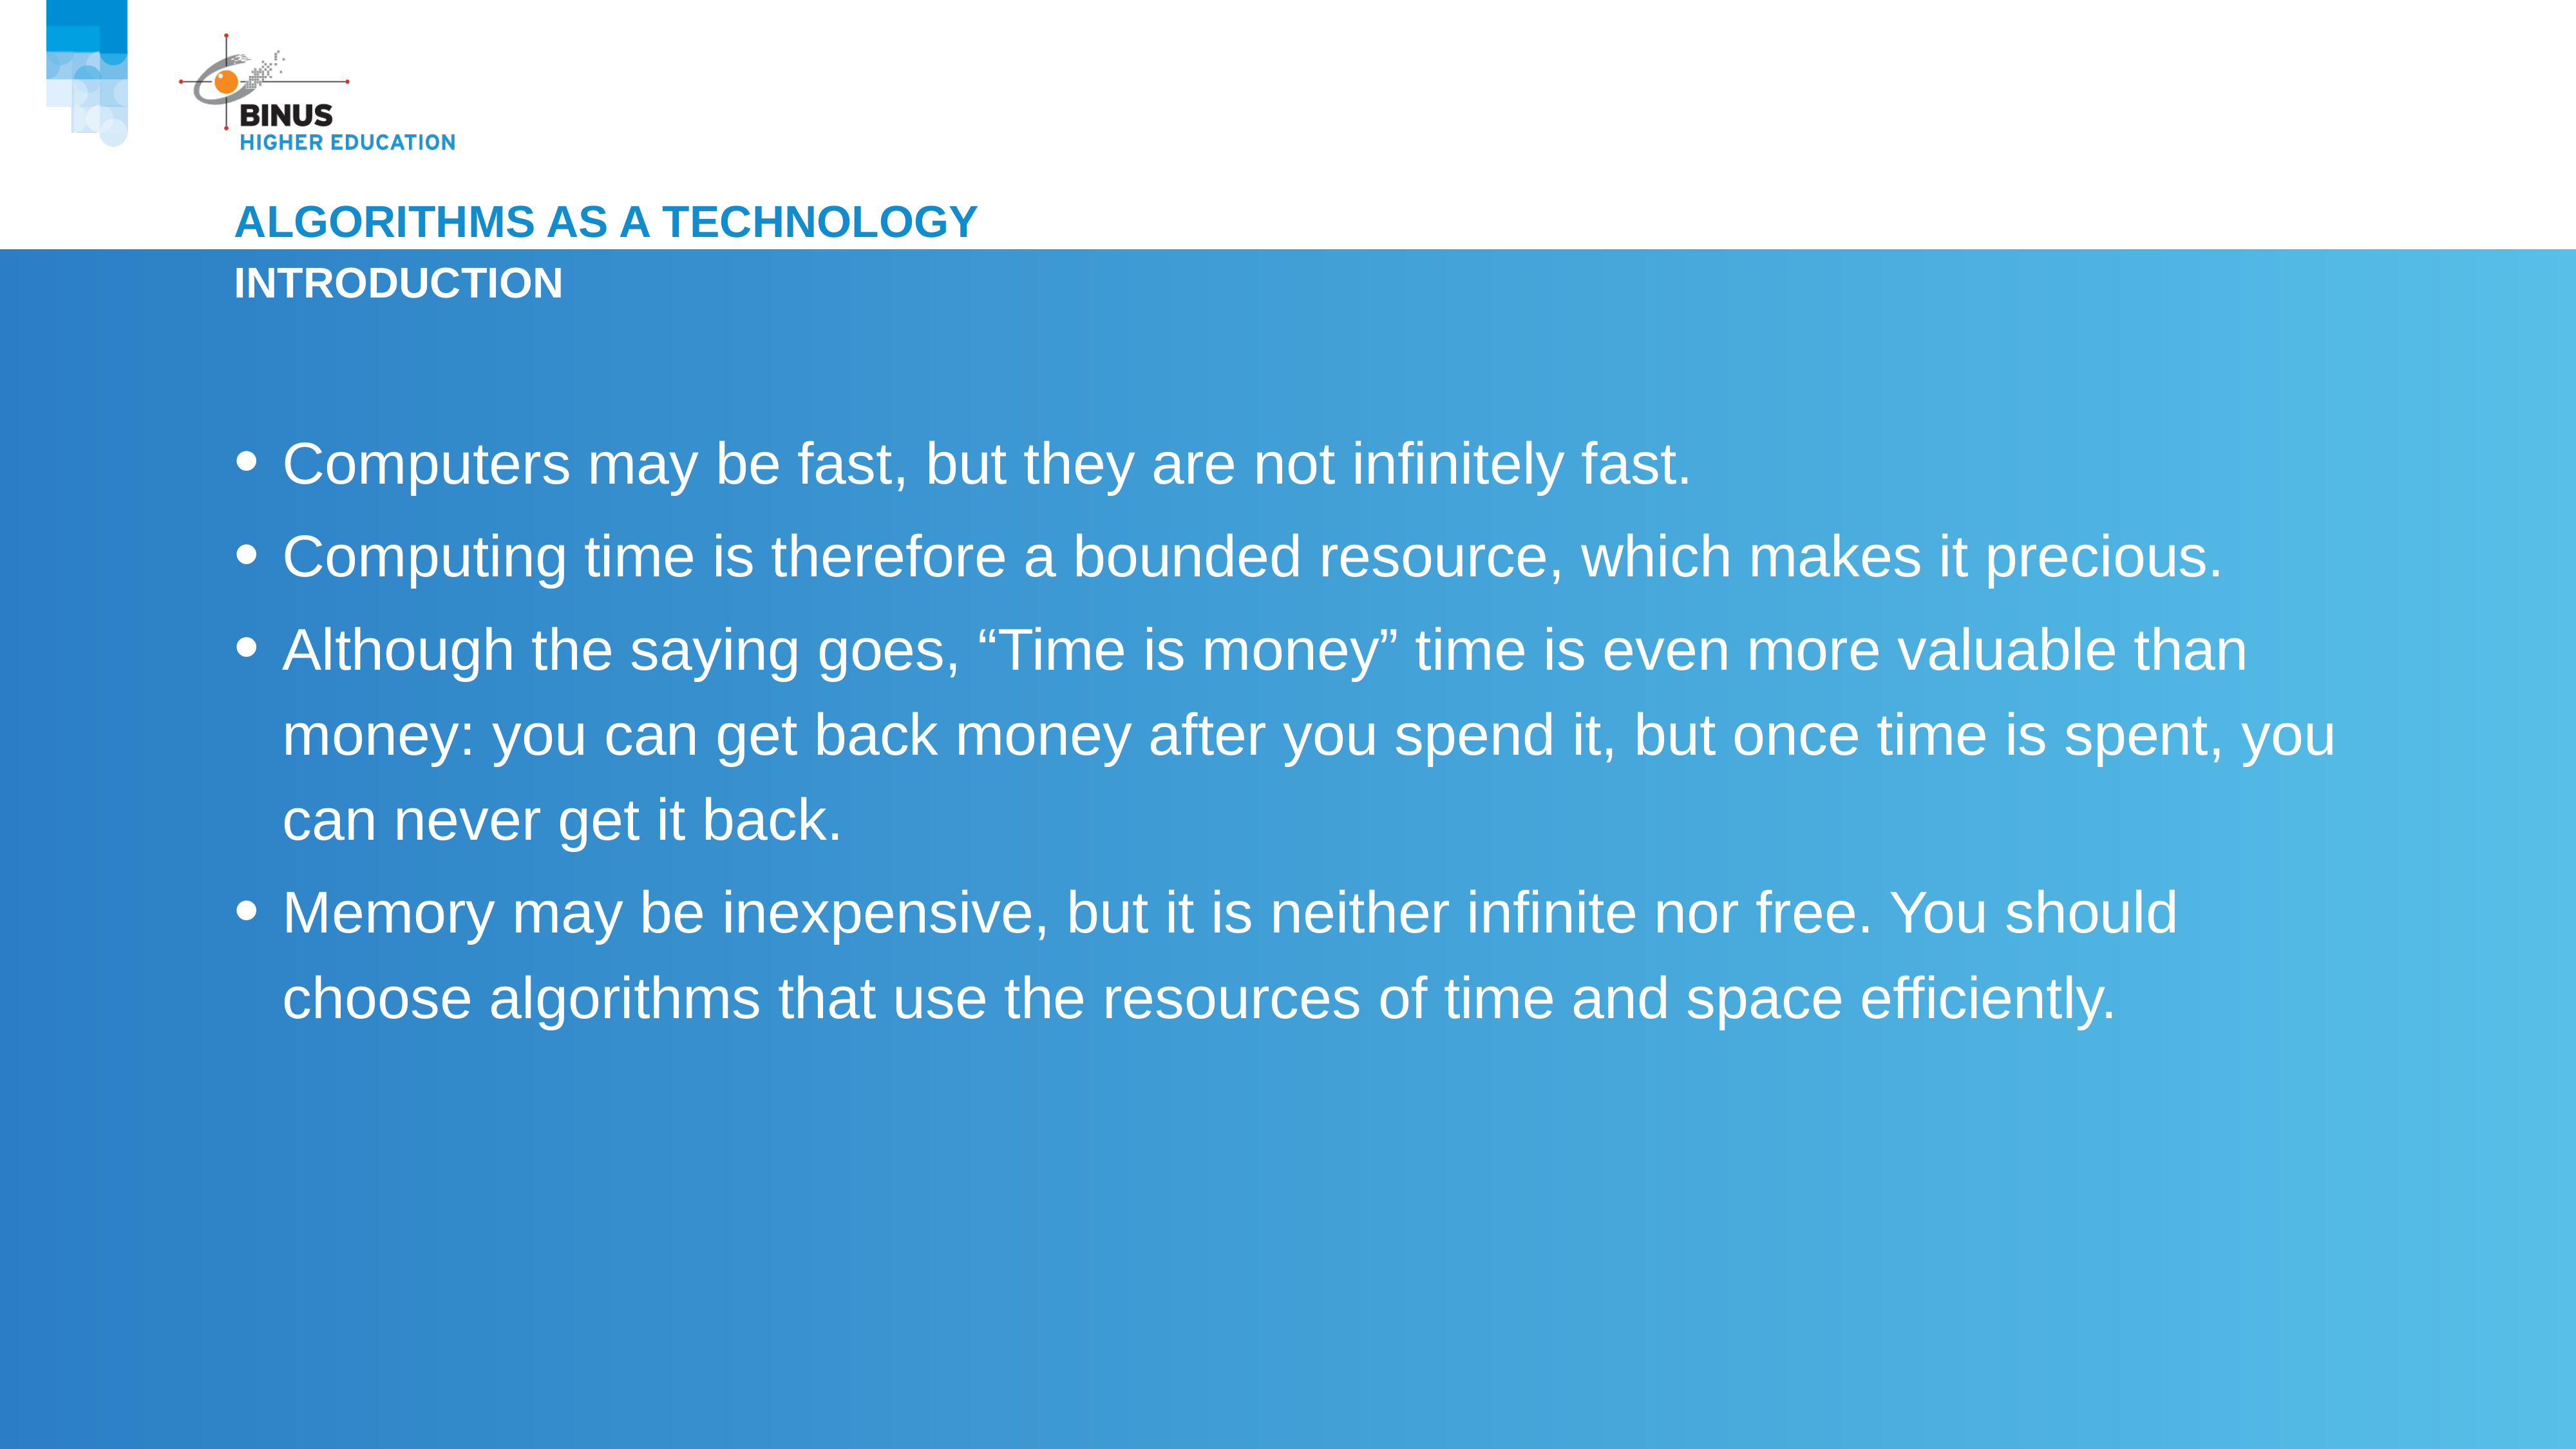

# Algorithms as a technology
Introduction
Computers may be fast, but they are not infinitely fast.
Computing time is therefore a bounded resource, which makes it precious.
Although the saying goes, “Time is money” time is even more valuable than money: you can get back money after you spend it, but once time is spent, you can never get it back.
Memory may be inexpensive, but it is neither infinite nor free. You should choose algorithms that use the resources of time and space efficiently.